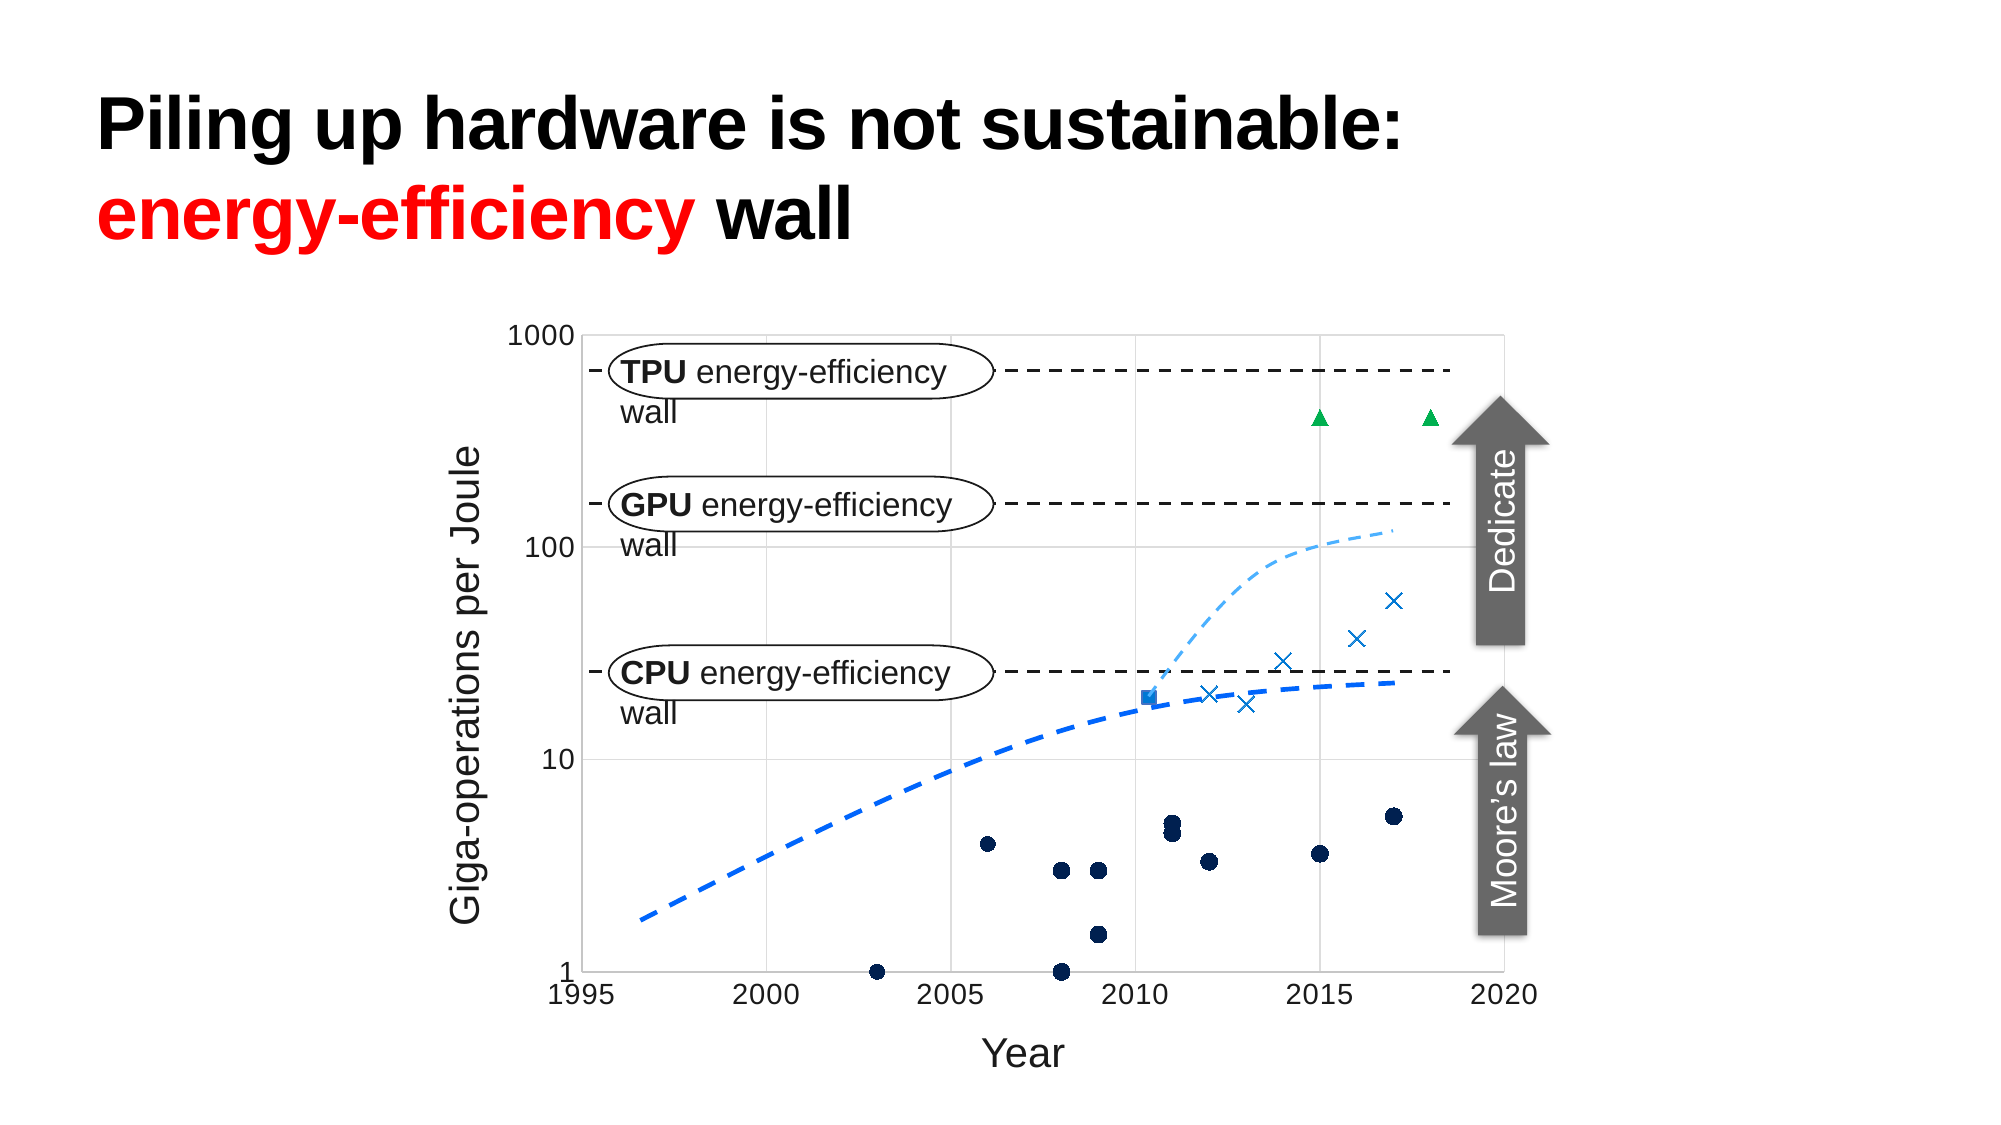

61
# Piling up hardware is not sustainable: energy-efficiency wall

### Chart

| Category | GPU |  |
|---|---|---|
TPU energy-efficiency wall

Dedicate
GPU energy-efficiency wall

CPU energy-efficiency wall

Giga-operations per Joule

Moore’s law
Year